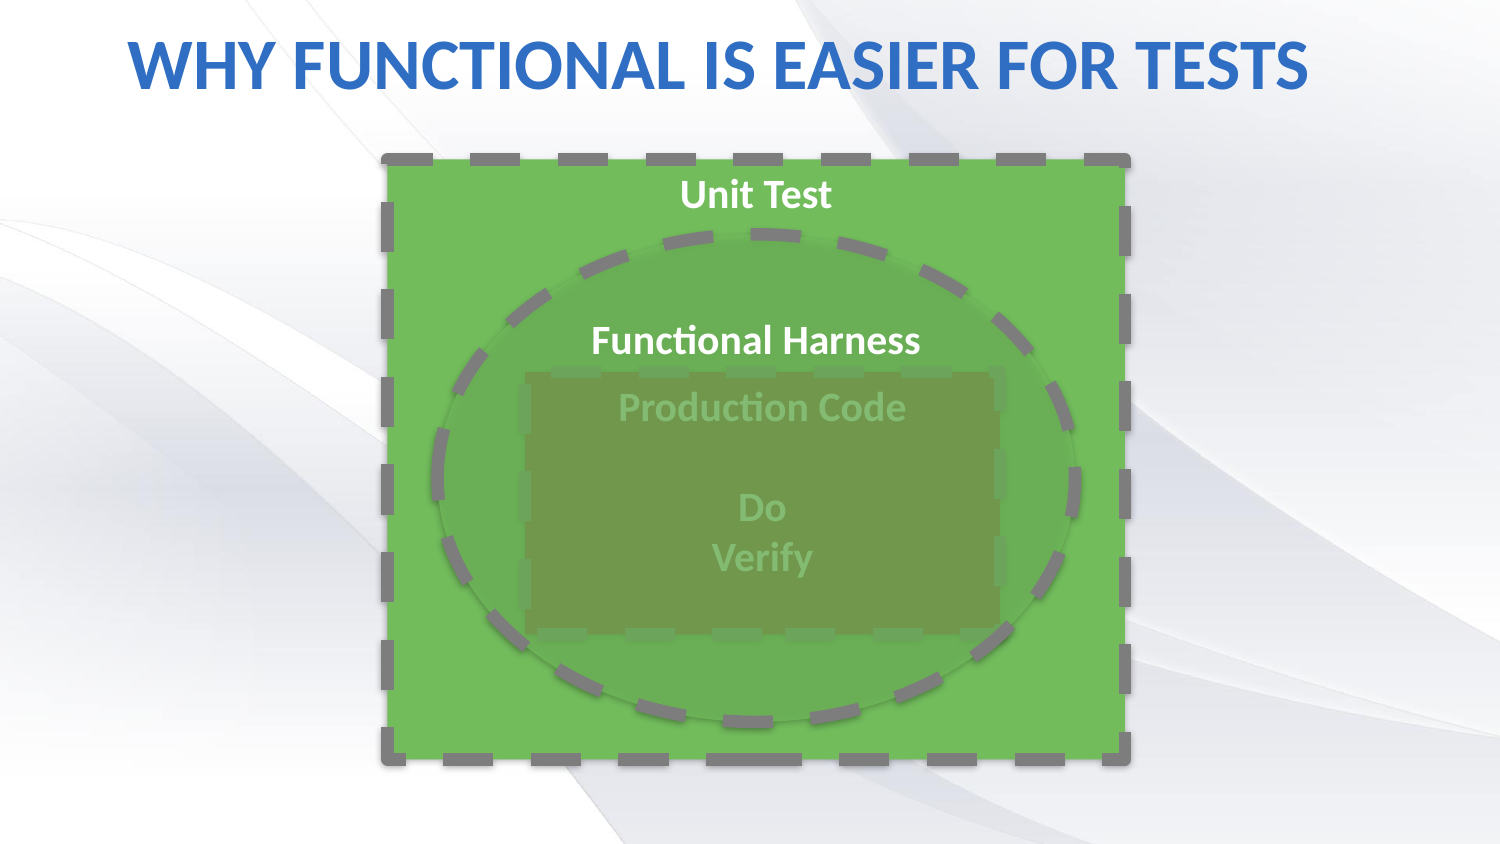

# Why functional is easier for tests
Unit Test
Functional Harness
Production Code

Do
Verify